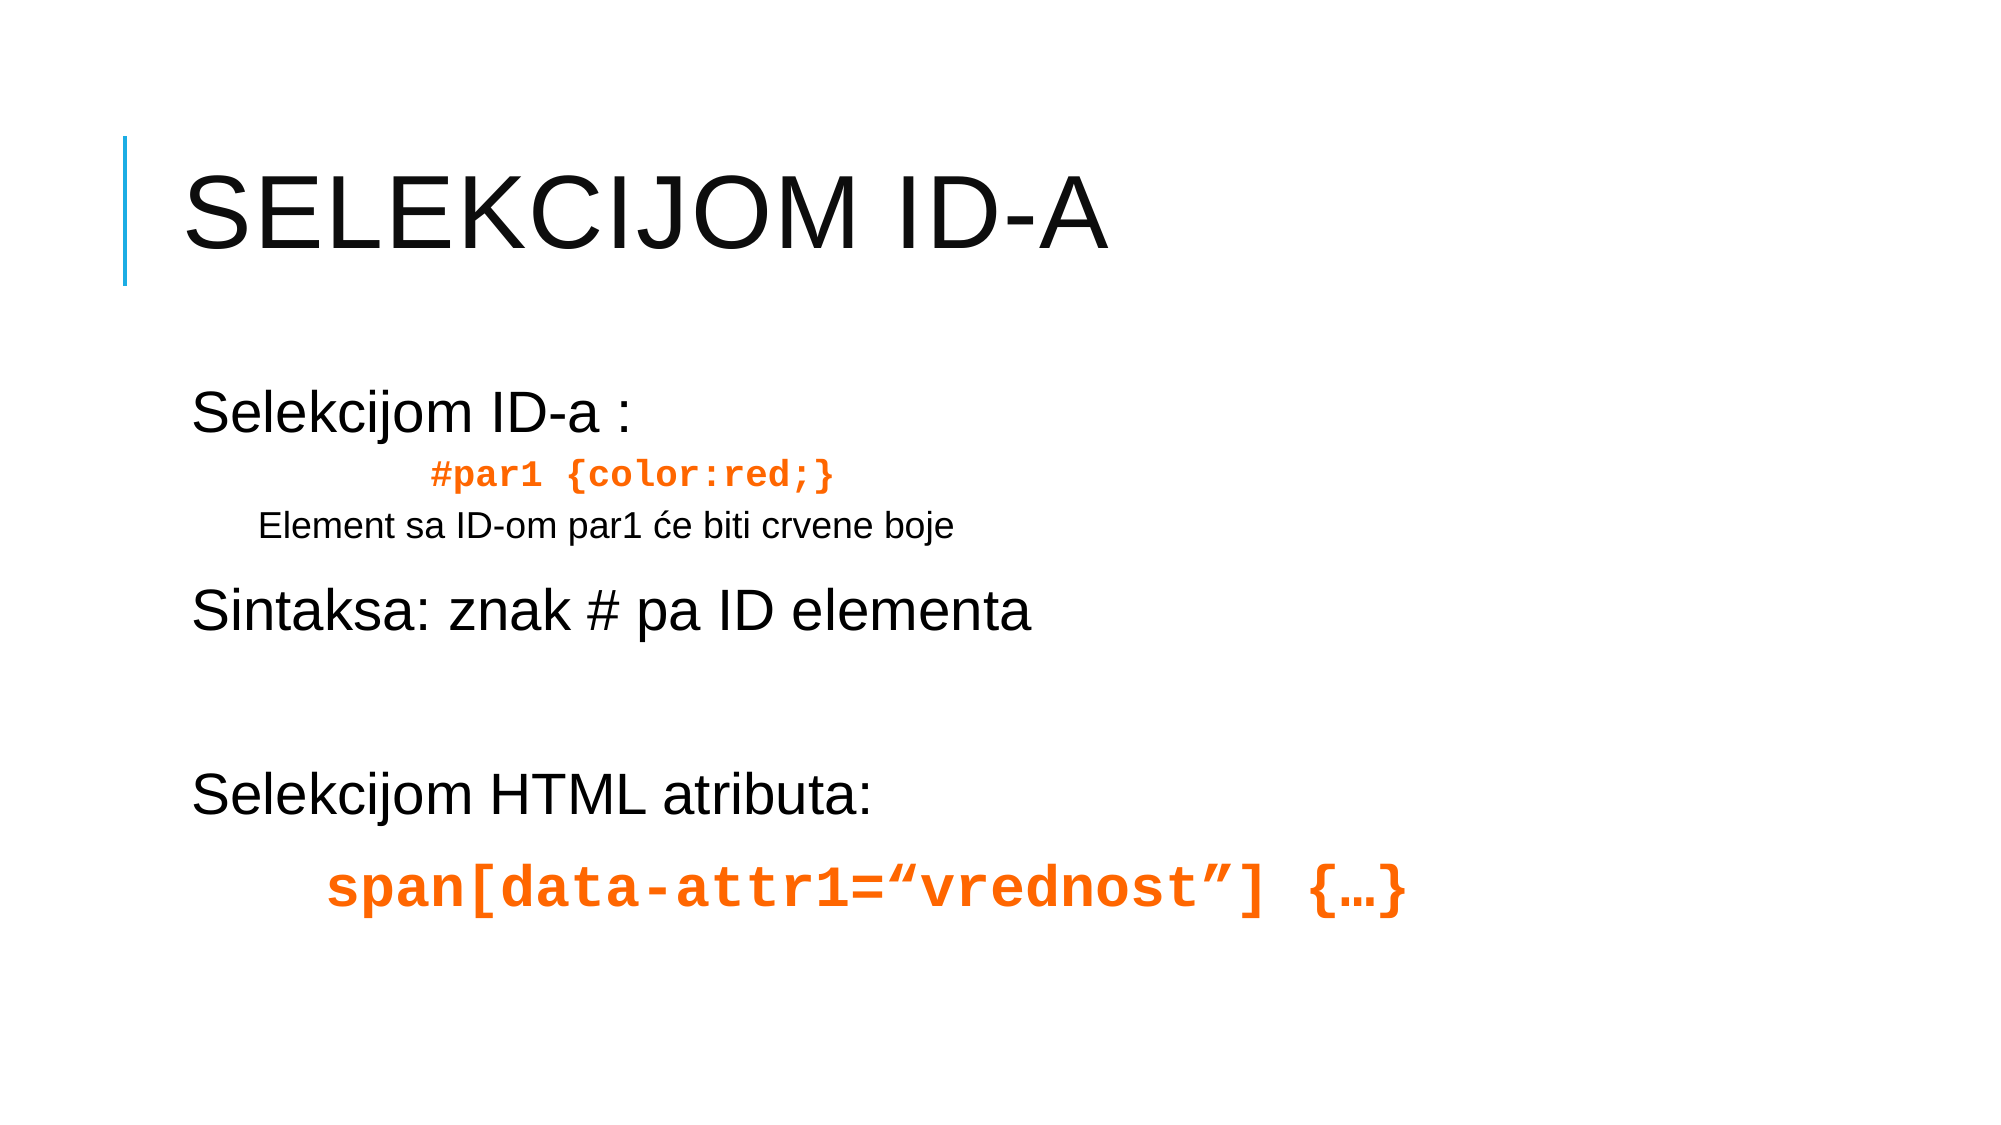

# Selekcijom ID-a
Selekcijom ID-a :
		#par1 {color:red;}
Element sa ID-om par1 će biti crvene boje
Sintaksa: znak # pa ID elementa

Selekcijom HTML atributa:
	span[data-attr1=“vrednost”] {…}